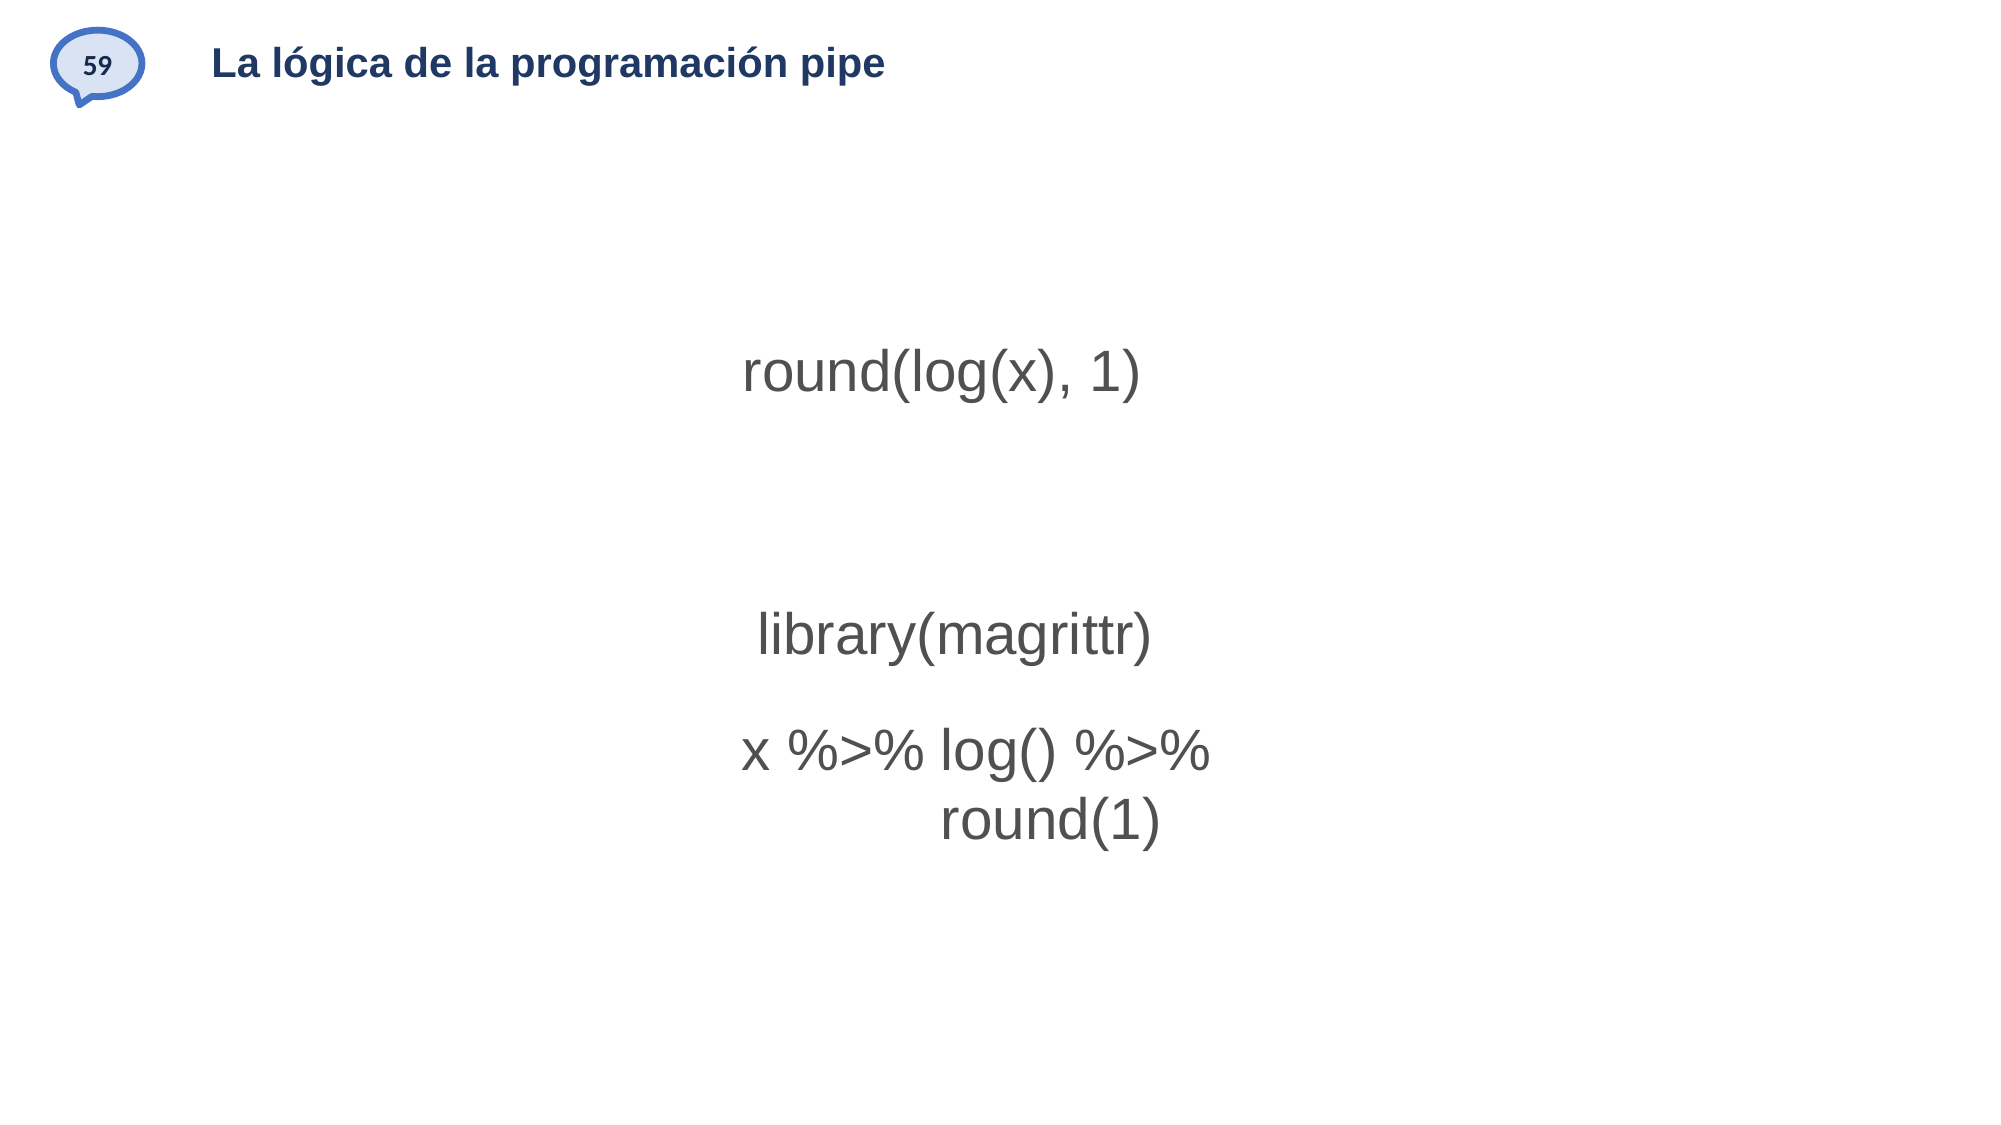

59
# La lógica de la programación pipe
round(log(x), 1)
library(magrittr)
x %>% log() %>%
	   round(1)